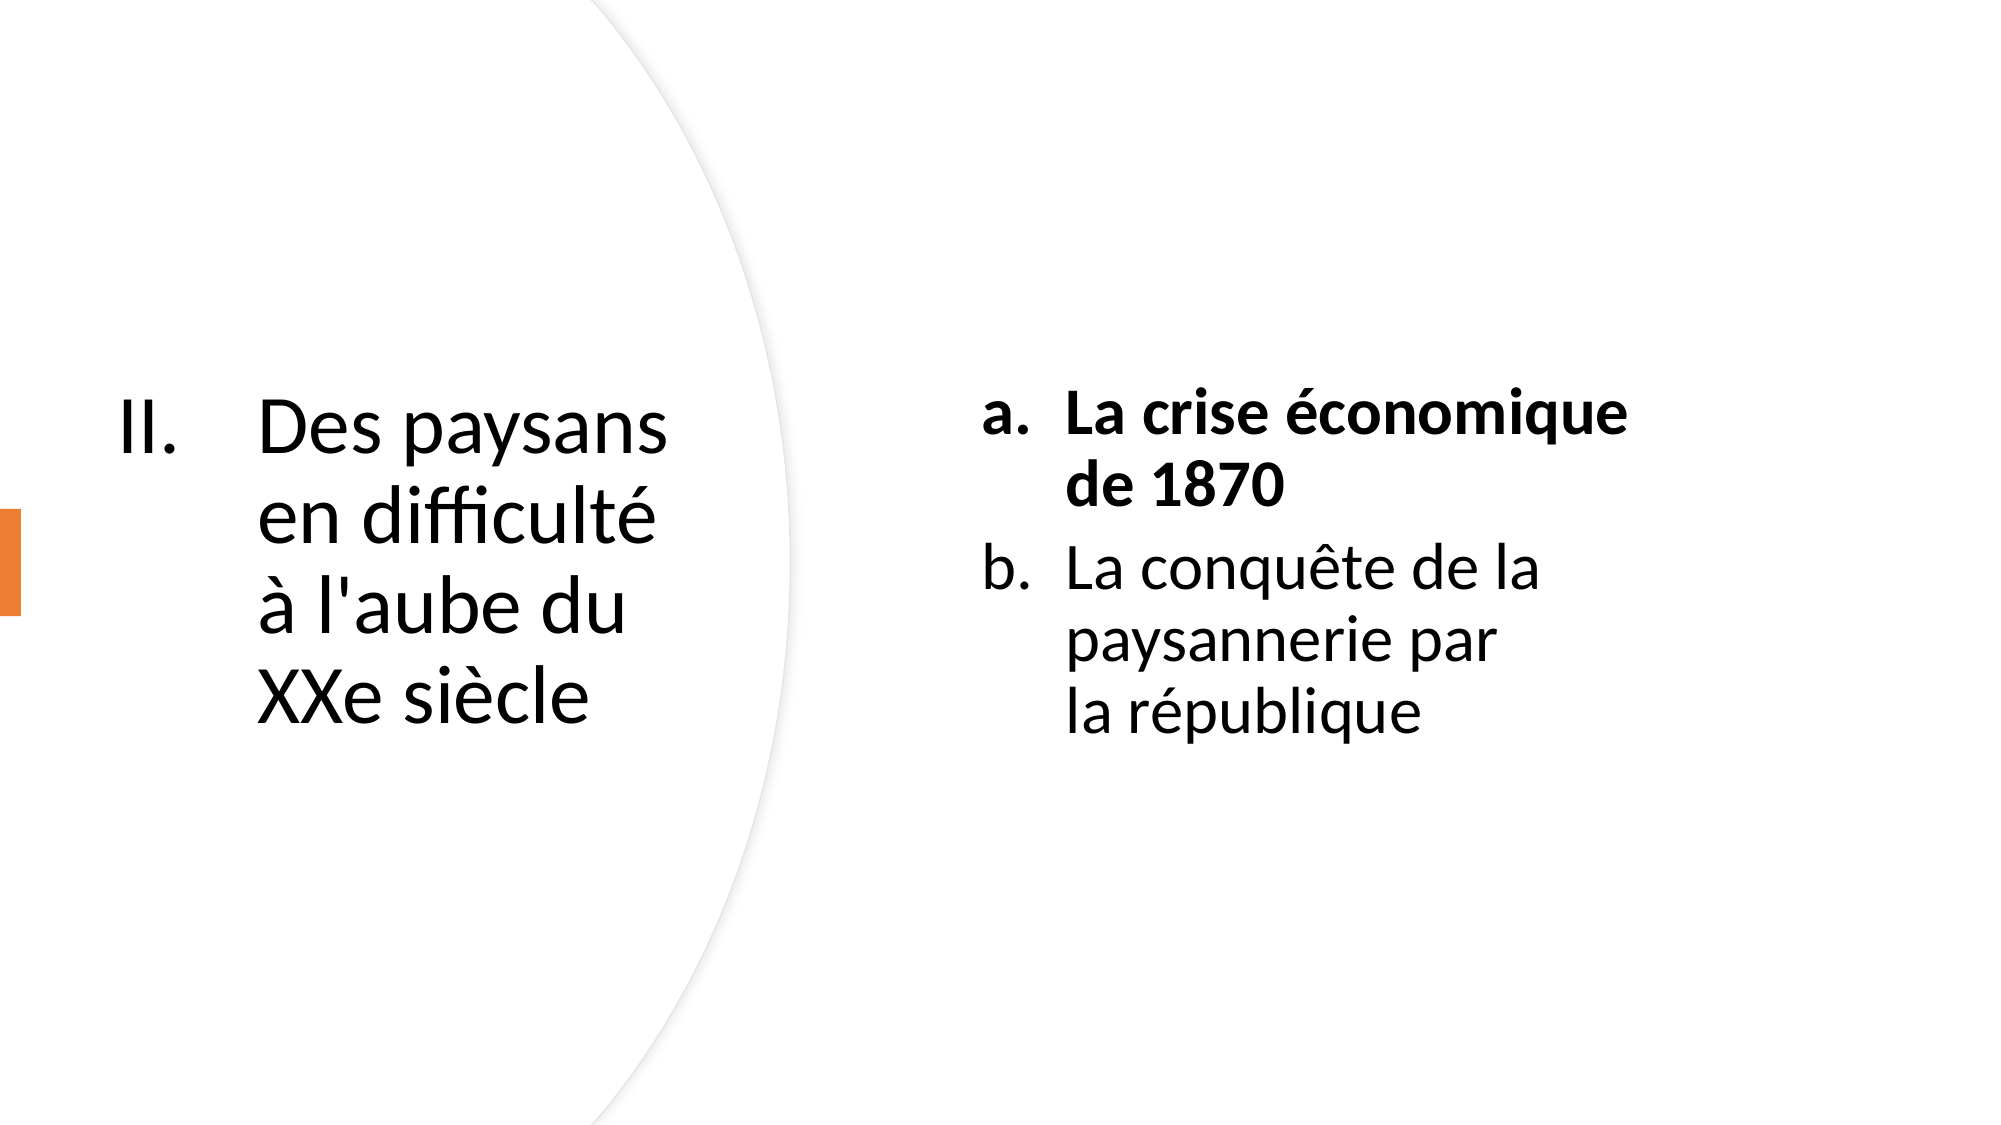

La crise économique
de 1870
La conquête de la paysannerie par
la république
# Des paysans en difficulté à l'aube du XXe siècle